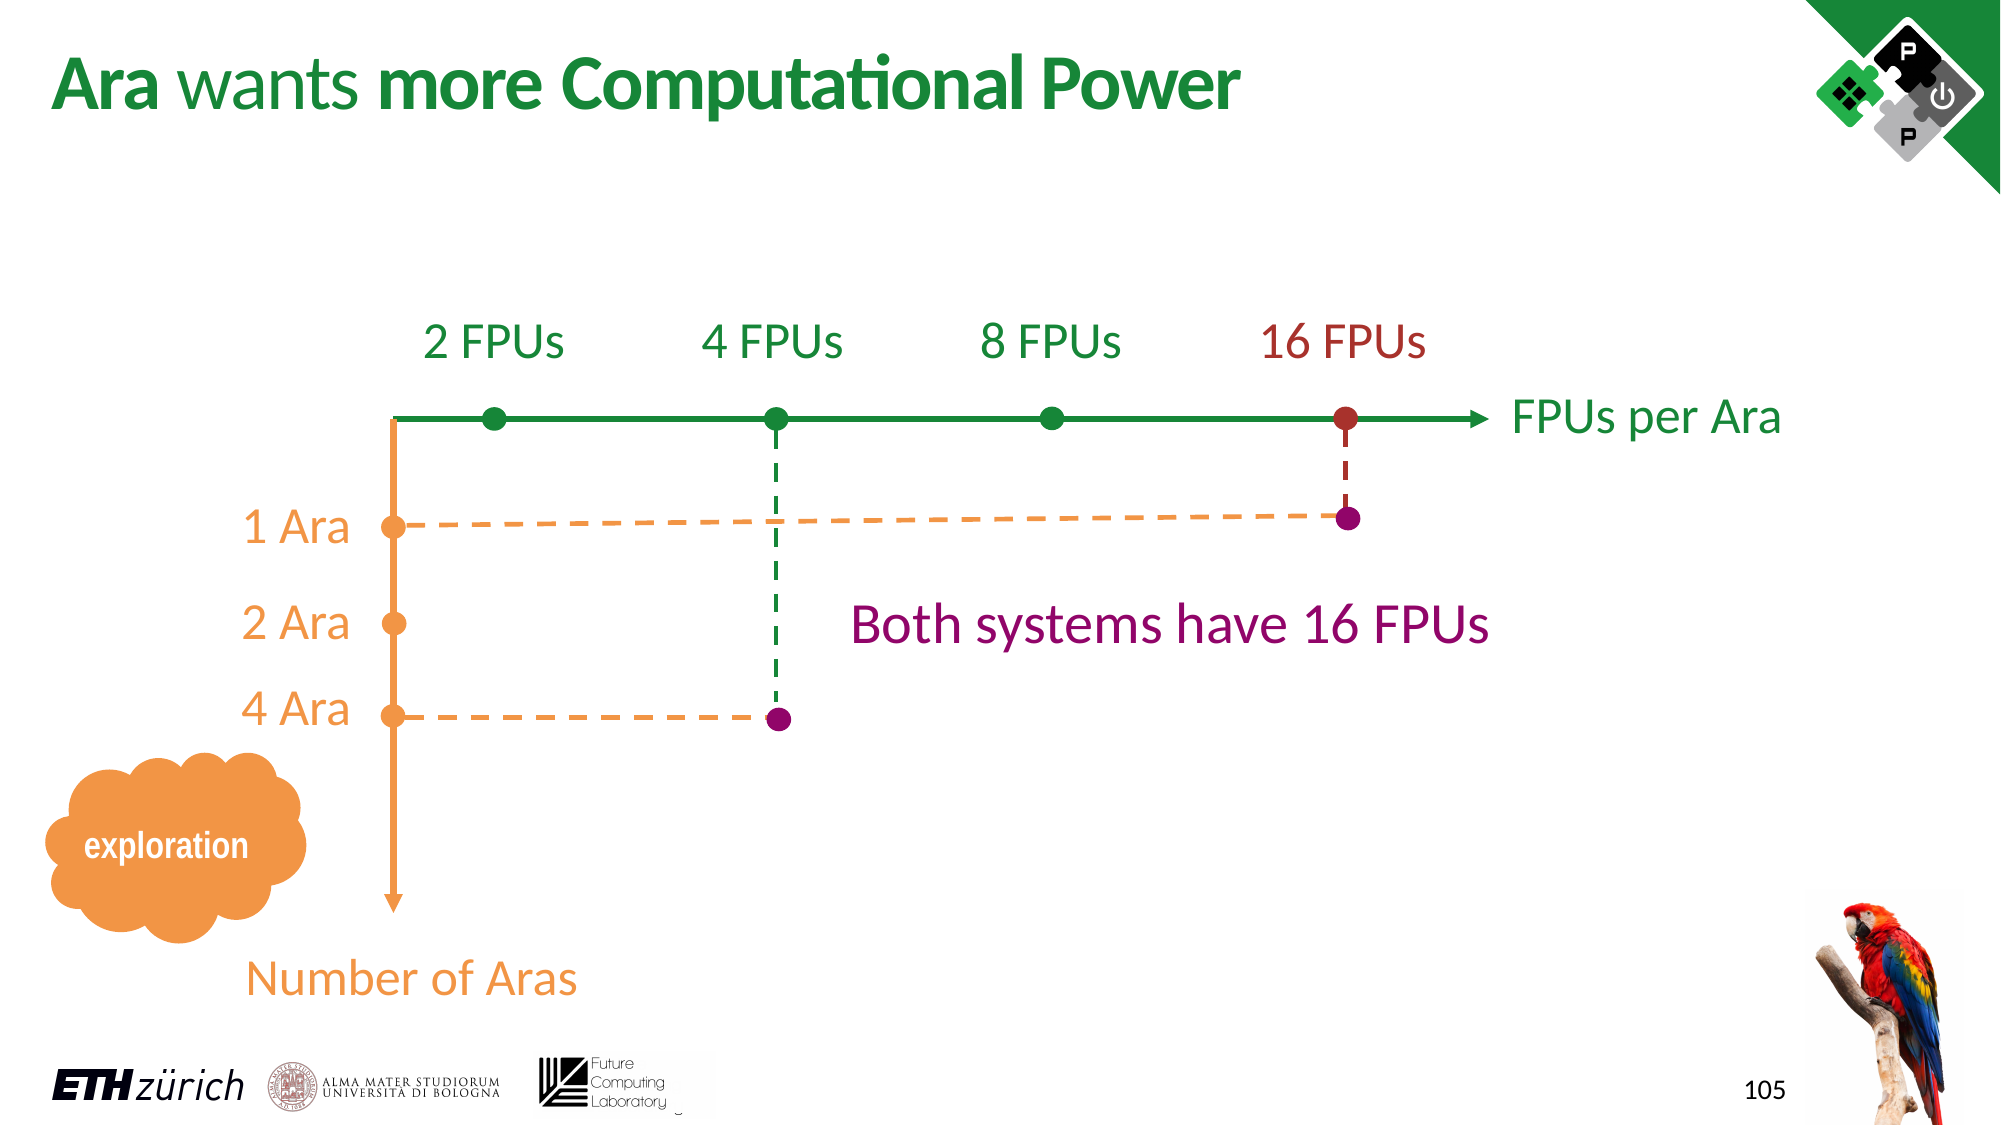

# Ara wants more Computational Power

2 FPUs
4 FPUs
8 FPUs
16 FPUs
FPUs per Ara

1 Ara

Both systems have 16 FPUs
2 Ara

4 Ara

exploration
Number of Aras
105